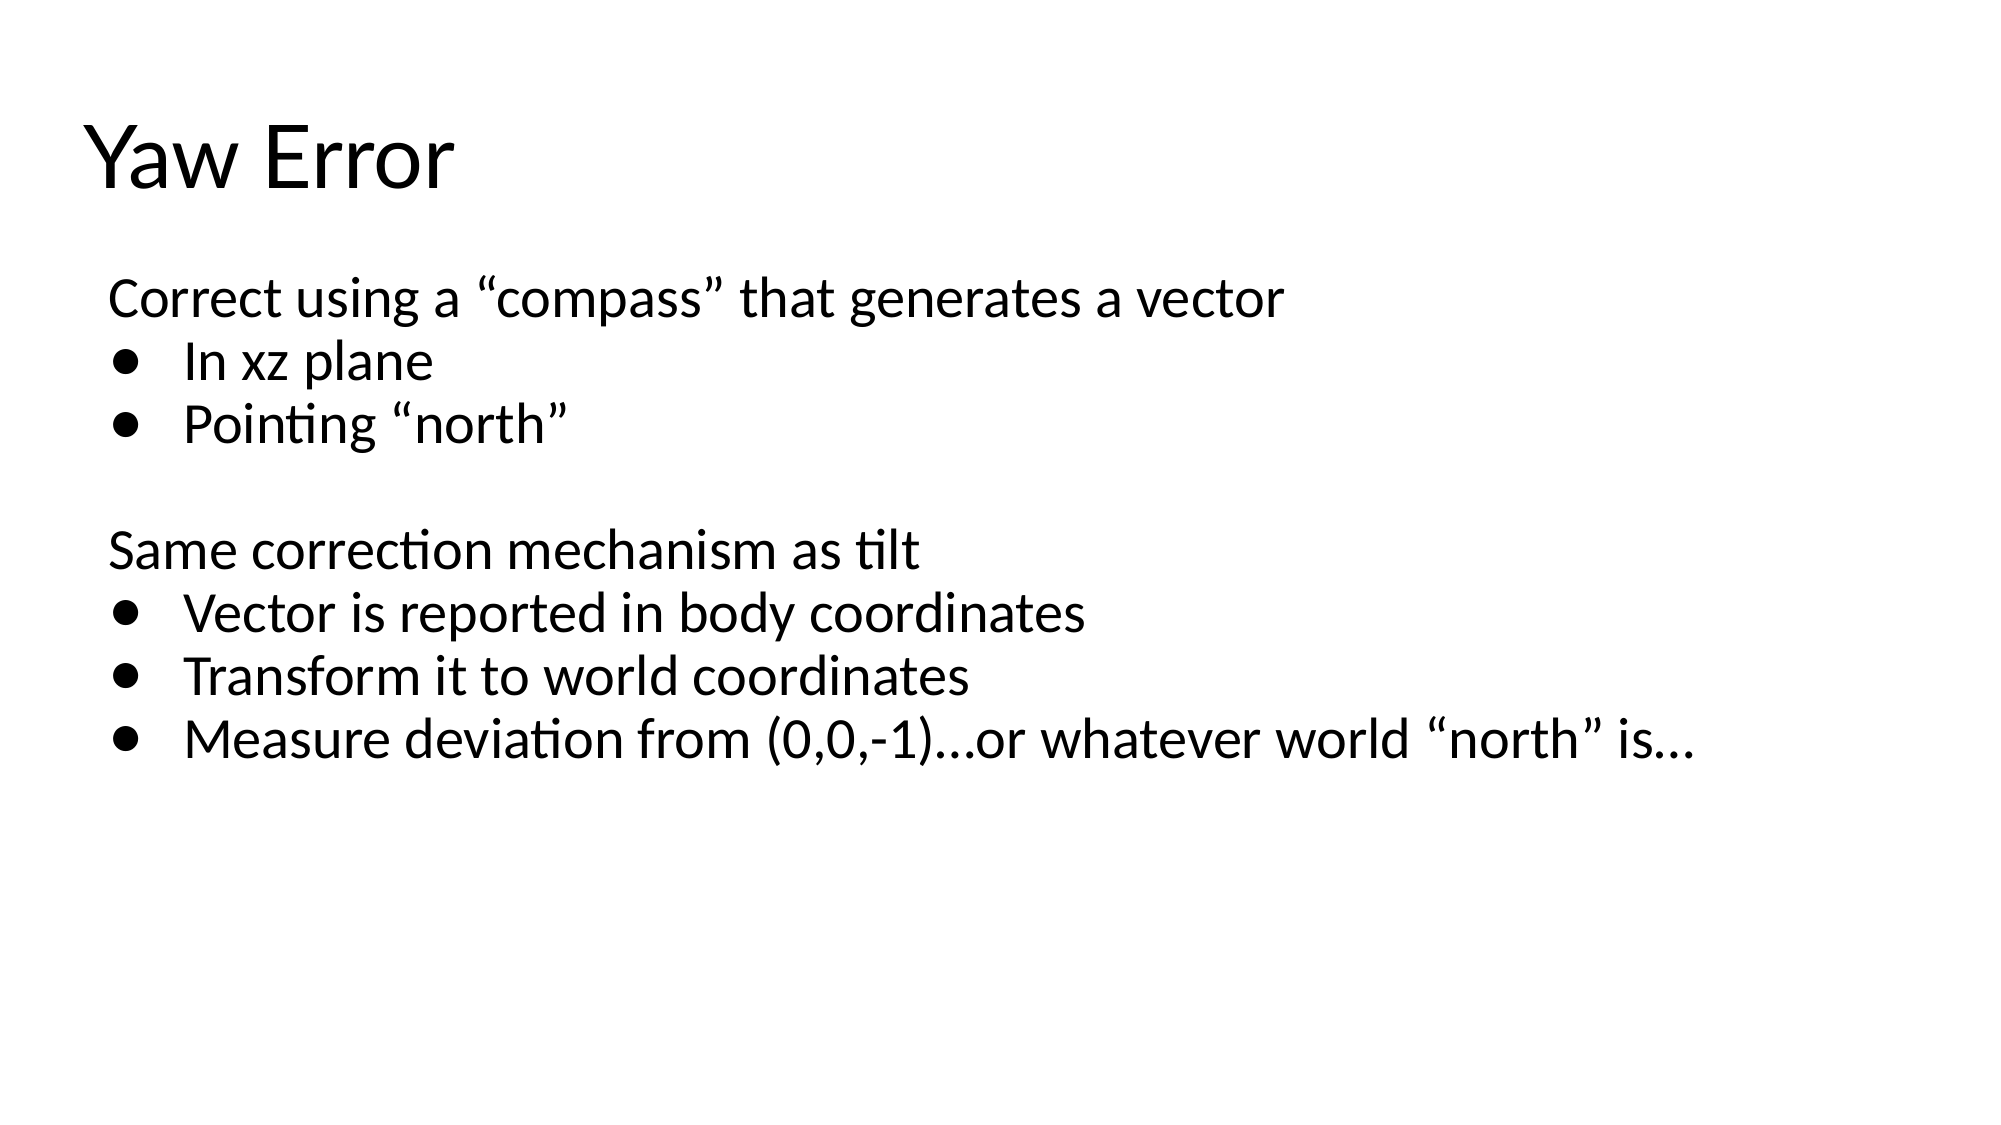

# Yaw Error
Correct using a “compass” that generates a vector
In xz plane
Pointing “north”

Same correction mechanism as tilt
Vector is reported in body coordinates
Transform it to world coordinates
Measure deviation from (0,0,-1)…or whatever world “north” is…